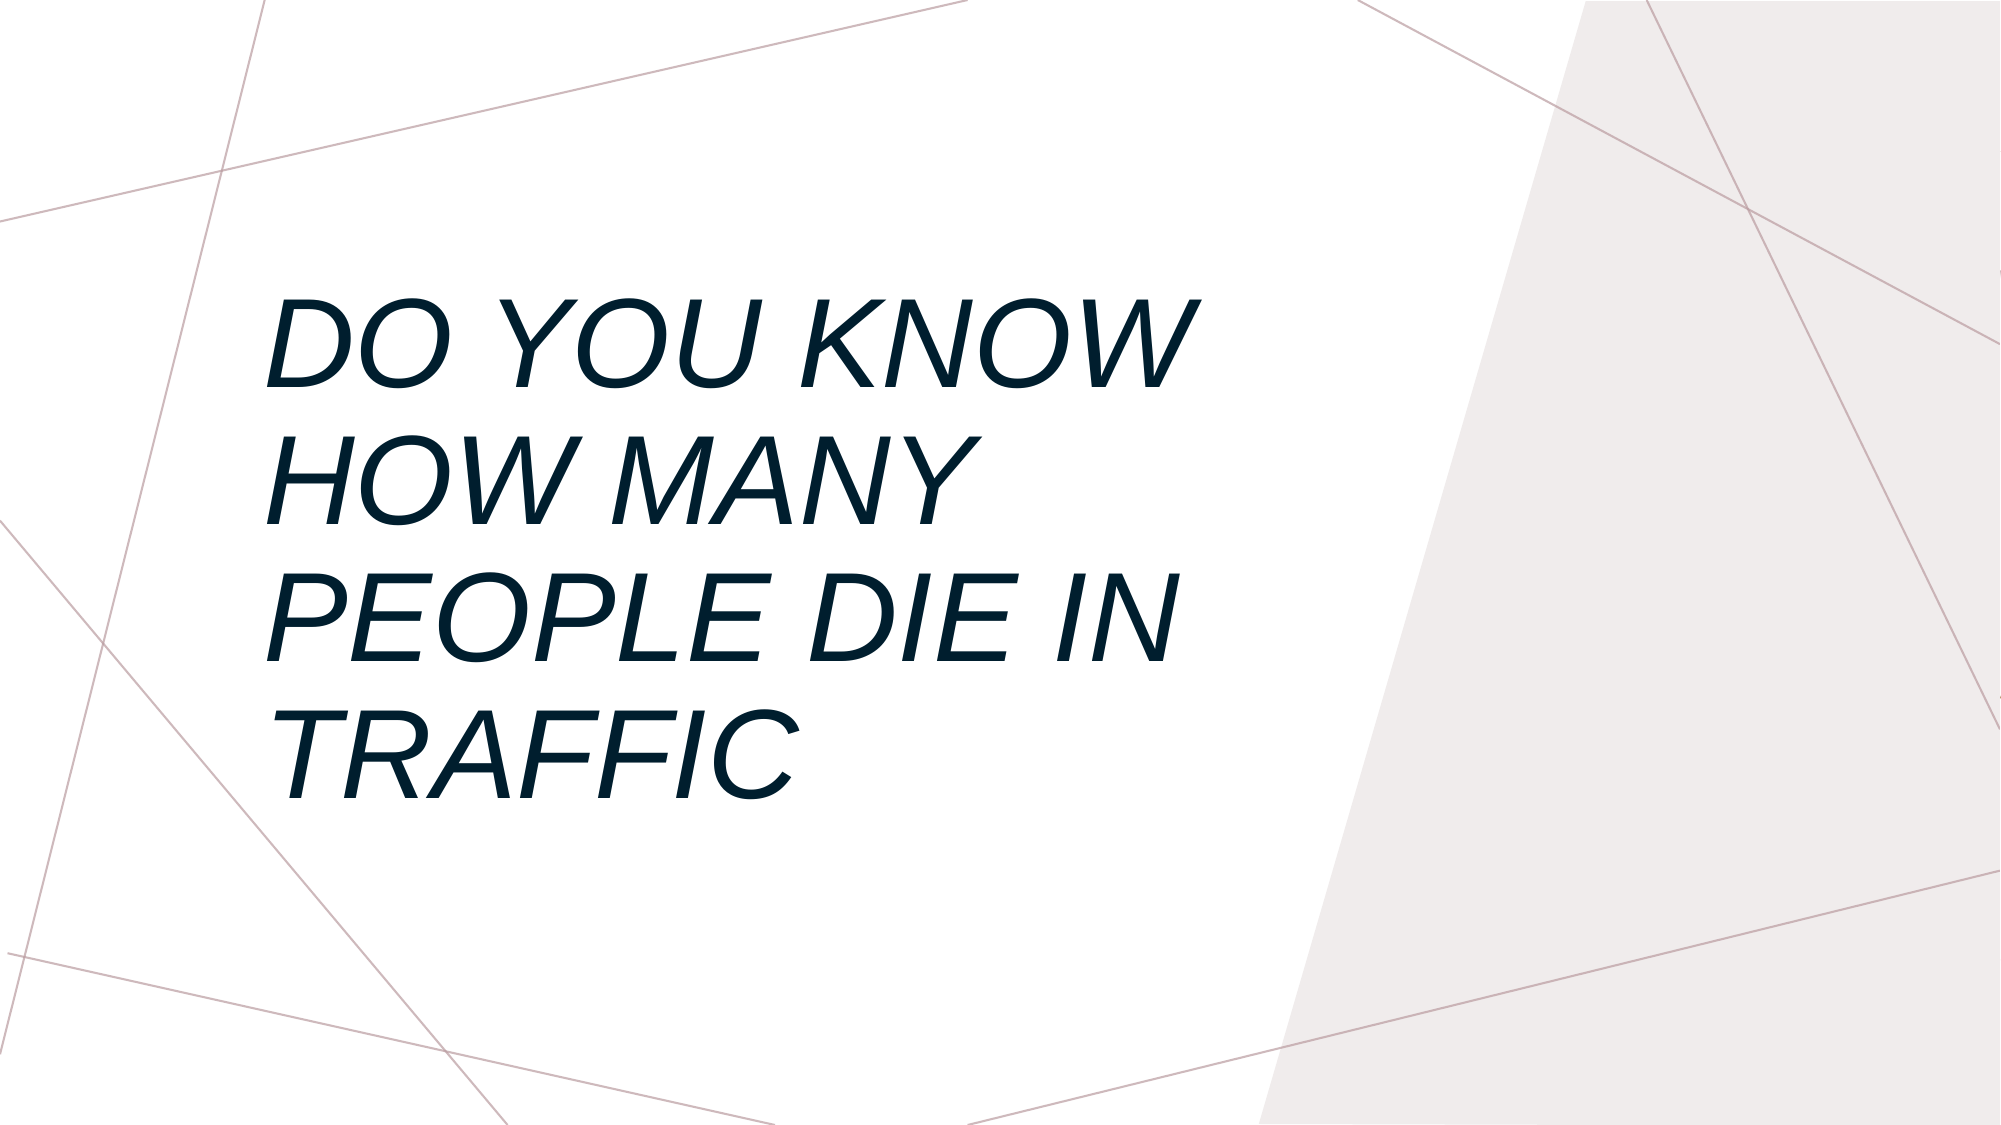

# Do you know how many people die in traffic